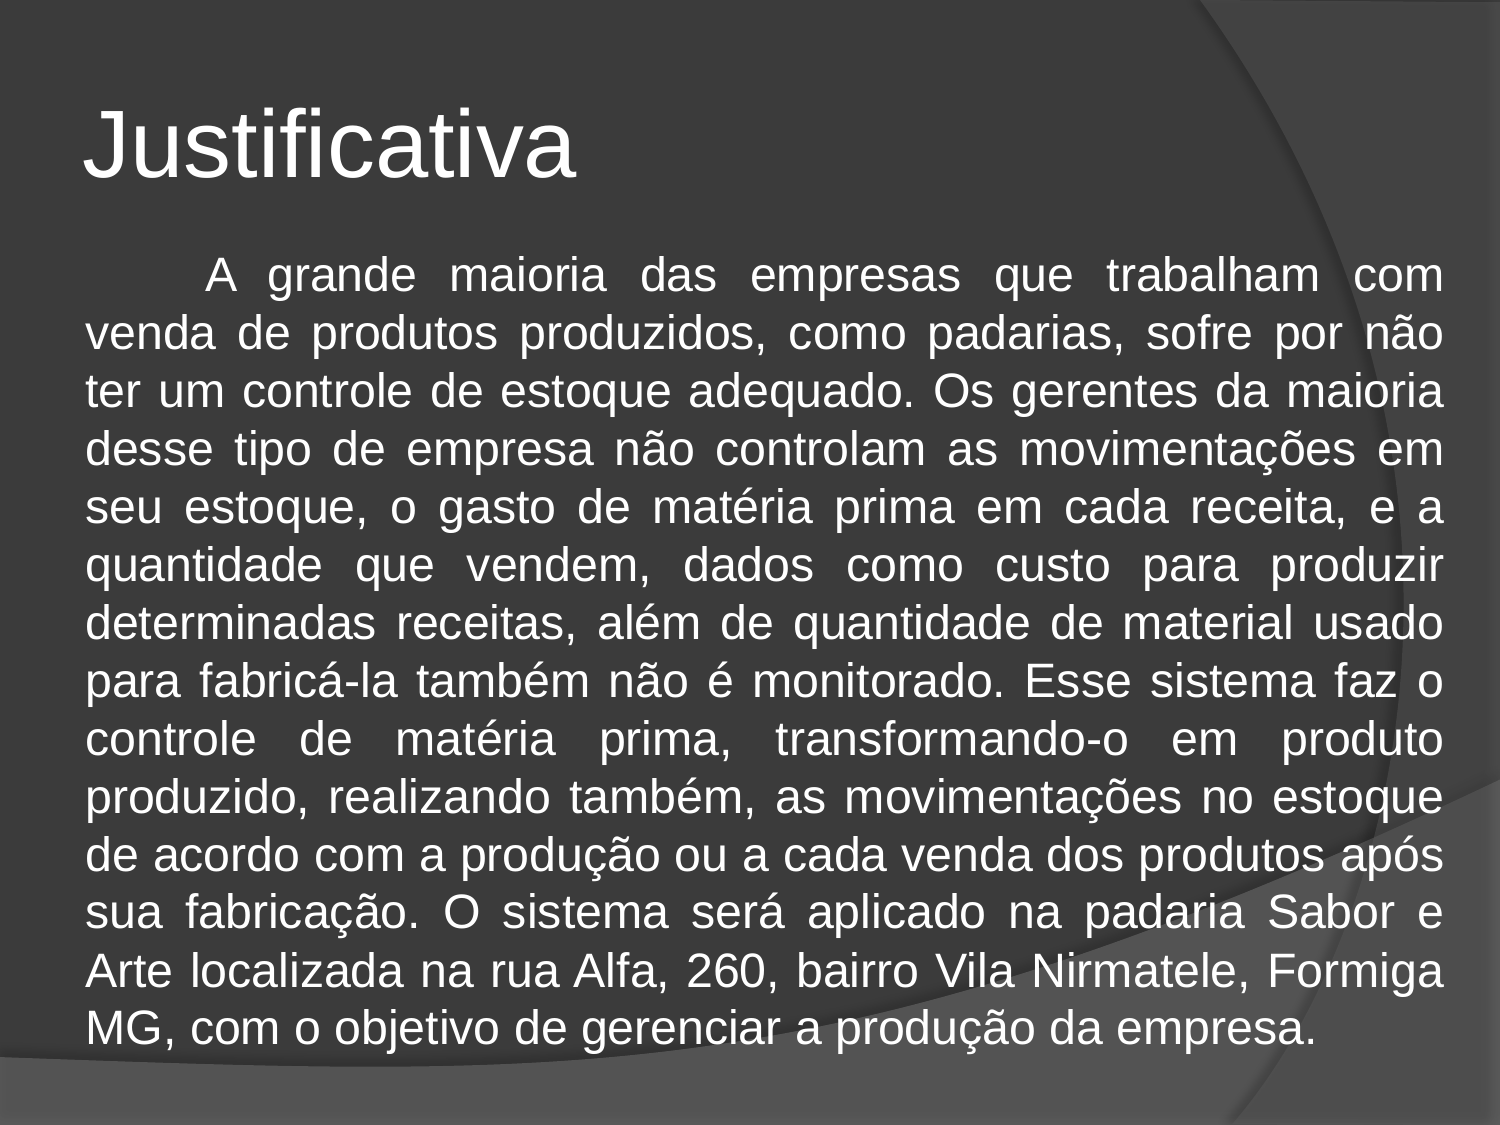

# Justificativa
	A grande maioria das empresas que trabalham com venda de produtos produzidos, como padarias, sofre por não ter um controle de estoque adequado. Os gerentes da maioria desse tipo de empresa não controlam as movimentações em seu estoque, o gasto de matéria prima em cada receita, e a quantidade que vendem, dados como custo para produzir determinadas receitas, além de quantidade de material usado para fabricá-la também não é monitorado. Esse sistema faz o controle de matéria prima, transformando-o em produto produzido, realizando também, as movimentações no estoque de acordo com a produção ou a cada venda dos produtos após sua fabricação. O sistema será aplicado na padaria Sabor e Arte localizada na rua Alfa, 260, bairro Vila Nirmatele, Formiga MG, com o objetivo de gerenciar a produção da empresa.